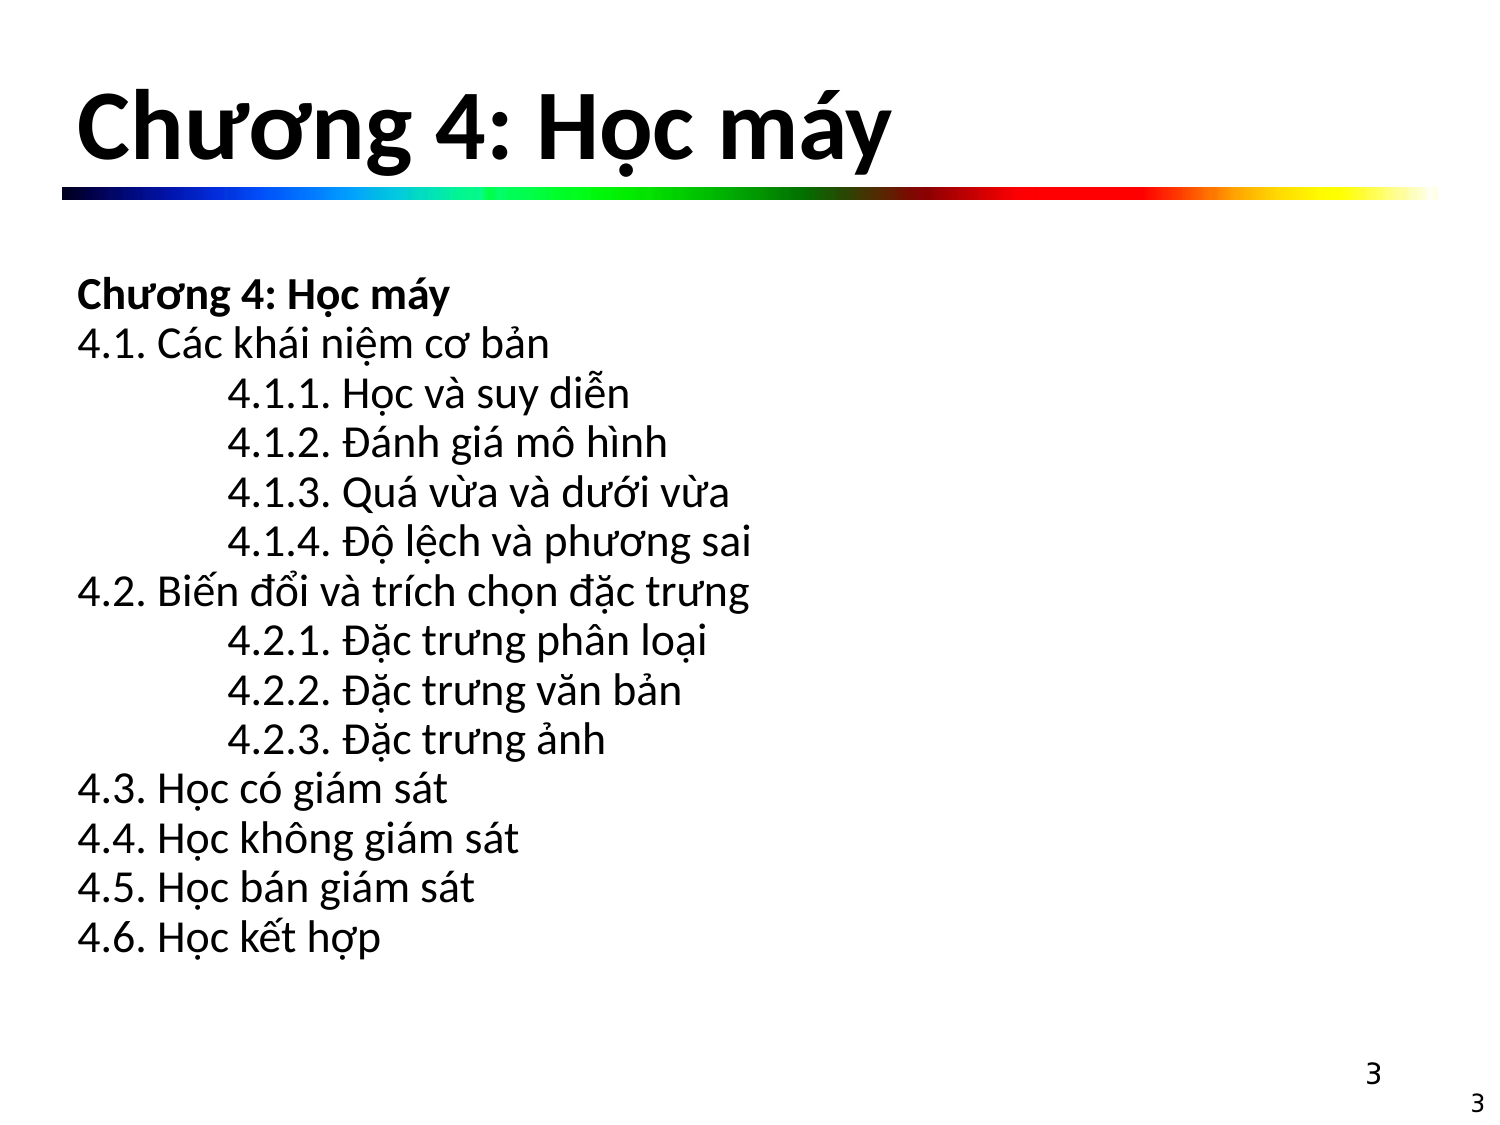

# Chương 4: Học máy
Chương 4: Học máy
4.1. Các khái niệm cơ bản
	4.1.1. Học và suy diễn
	4.1.2. Đánh giá mô hình
	4.1.3. Quá vừa và dưới vừa
	4.1.4. Độ lệch và phương sai
4.2. Biến đổi và trích chọn đặc trưng
	4.2.1. Đặc trưng phân loại
	4.2.2. Đặc trưng văn bản
	4.2.3. Đặc trưng ảnh
4.3. Học có giám sát
4.4. Học không giám sát
4.5. Học bán giám sát
4.6. Học kết hợp
3
3